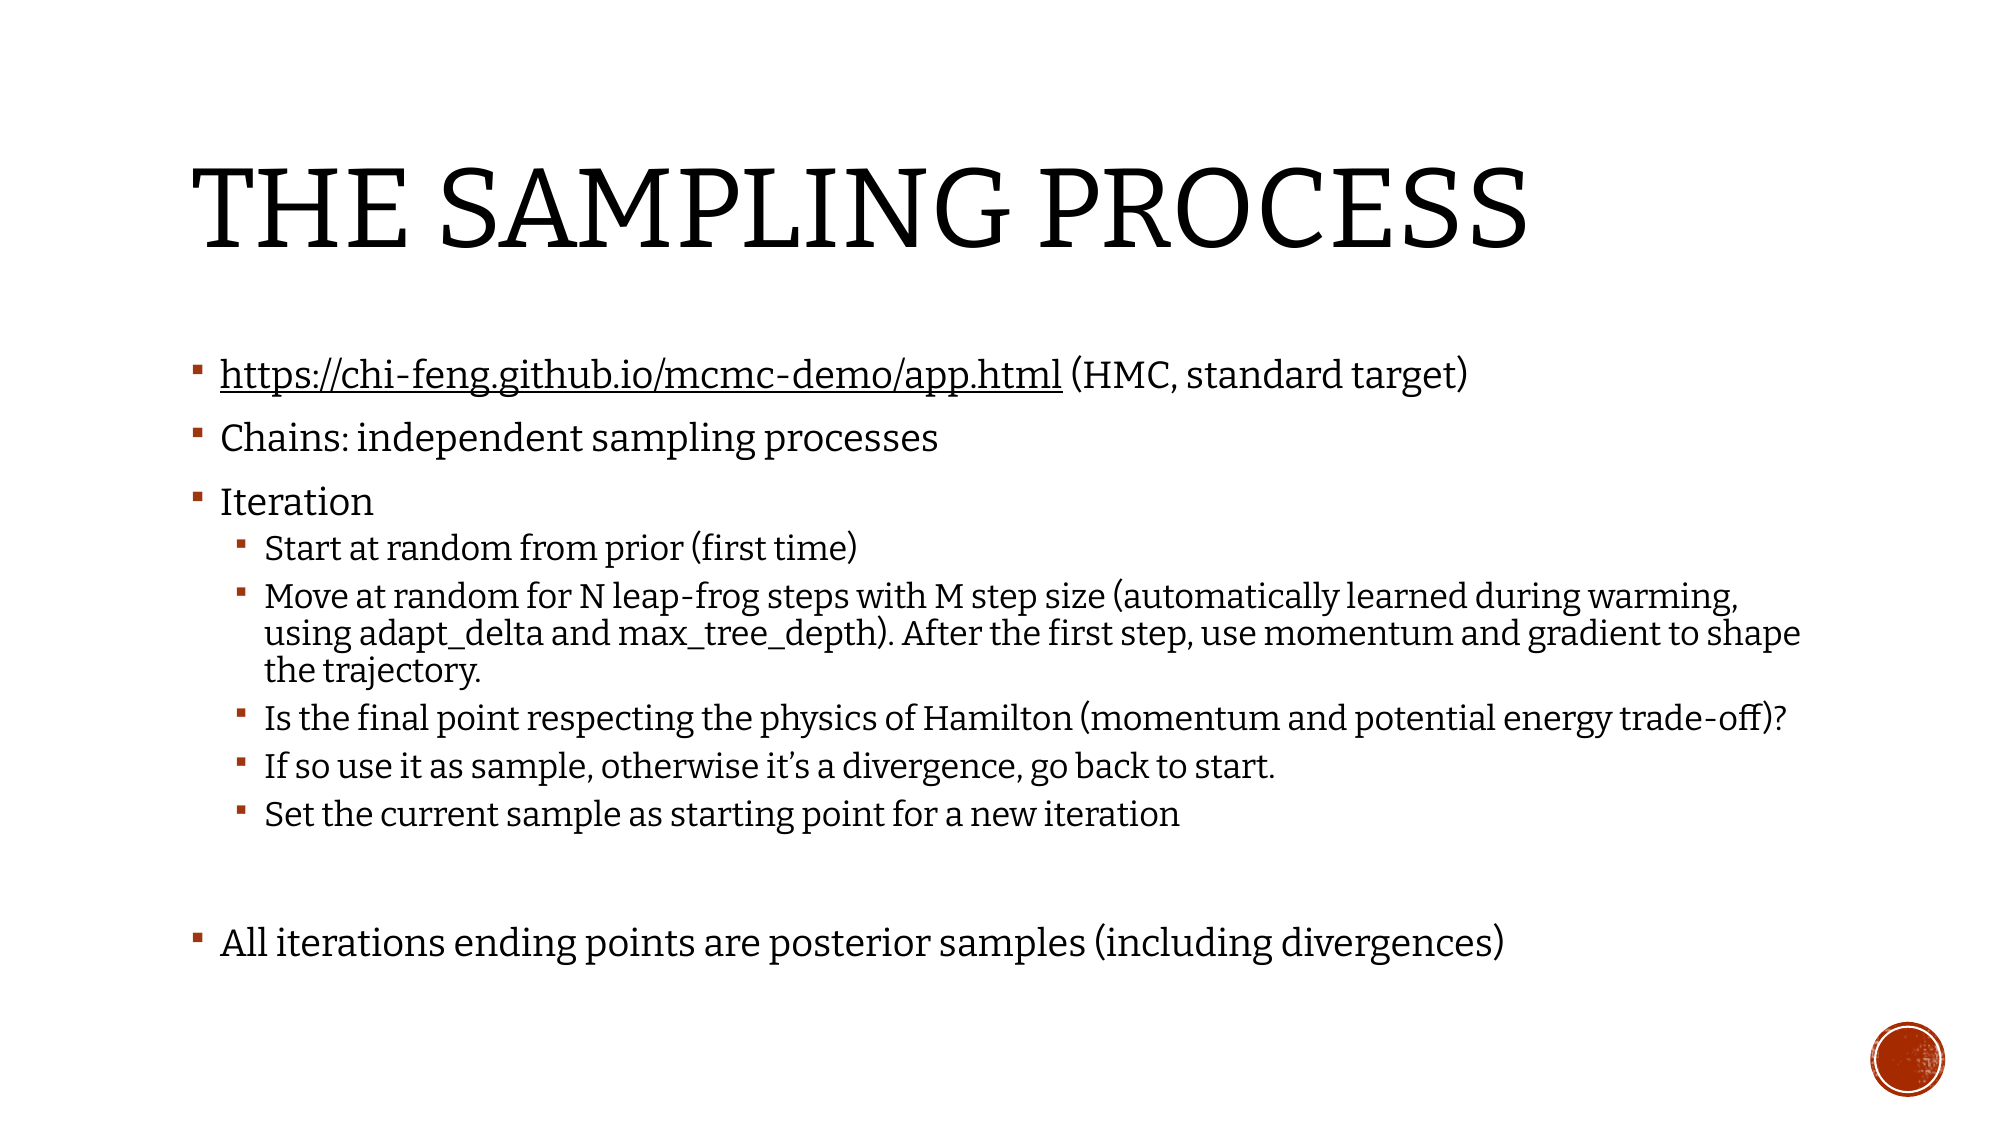

# The sampling process
https://chi-feng.github.io/mcmc-demo/app.html (HMC, standard target)
Chains: independent sampling processes
Iteration
Start at random from prior (first time)
Move at random for N leap-frog steps with M step size (automatically learned during warming, using adapt_delta and max_tree_depth). After the first step, use momentum and gradient to shape the trajectory.
Is the final point respecting the physics of Hamilton (momentum and potential energy trade-off)?
If so use it as sample, otherwise it’s a divergence, go back to start.
Set the current sample as starting point for a new iteration

All iterations ending points are posterior samples (including divergences)